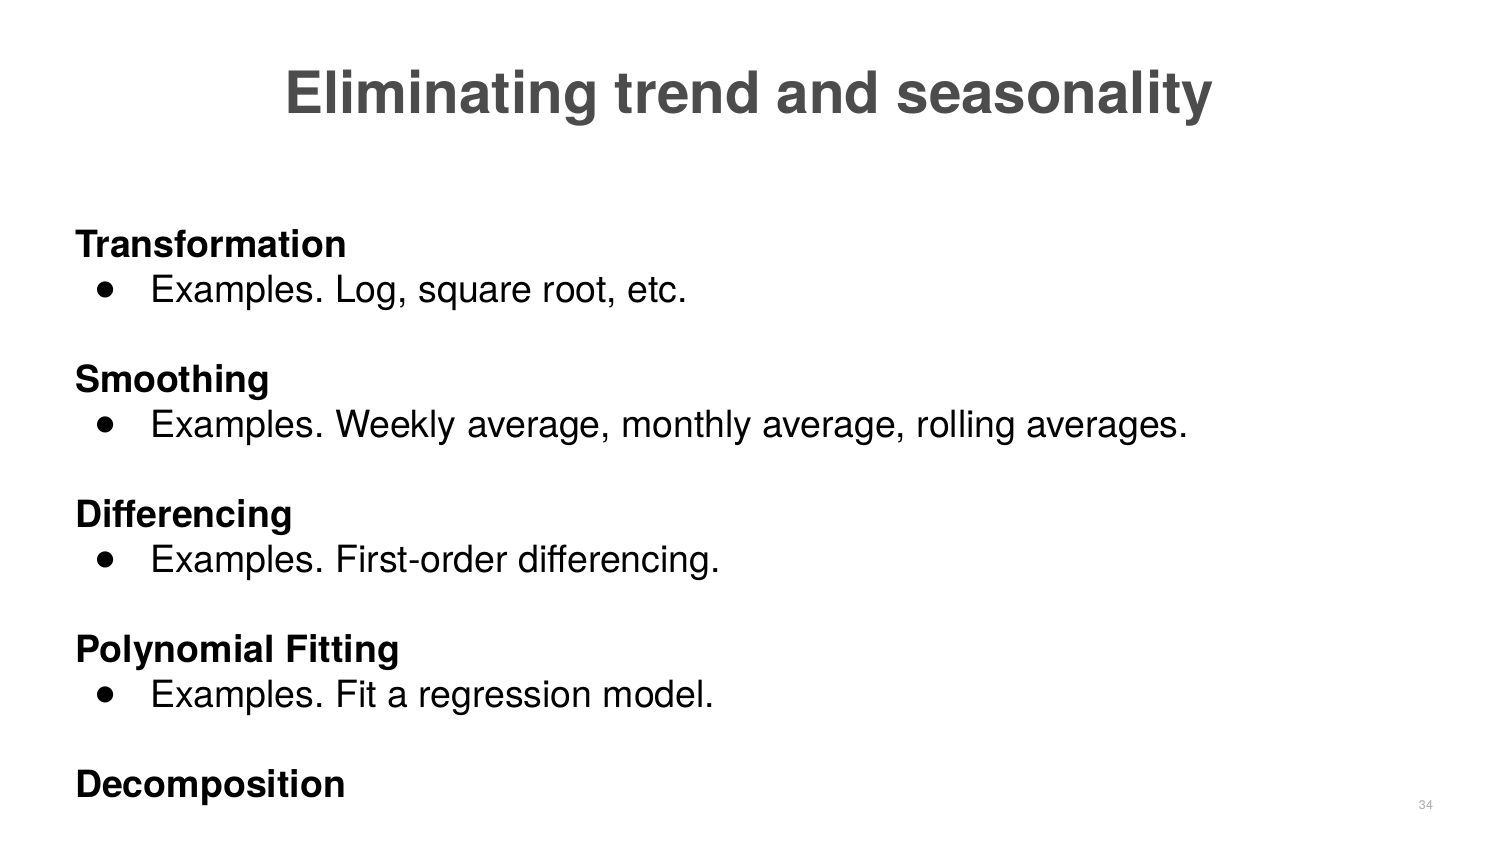

# Eliminating trend and seasonality
Transformation
Examples. Log, square root, etc.

Smoothing
Examples. Weekly average, monthly average, rolling averages.

Differencing
Examples. First-order differencing.

Polynomial Fitting
Examples. Fit a regression model.

Decomposition

34